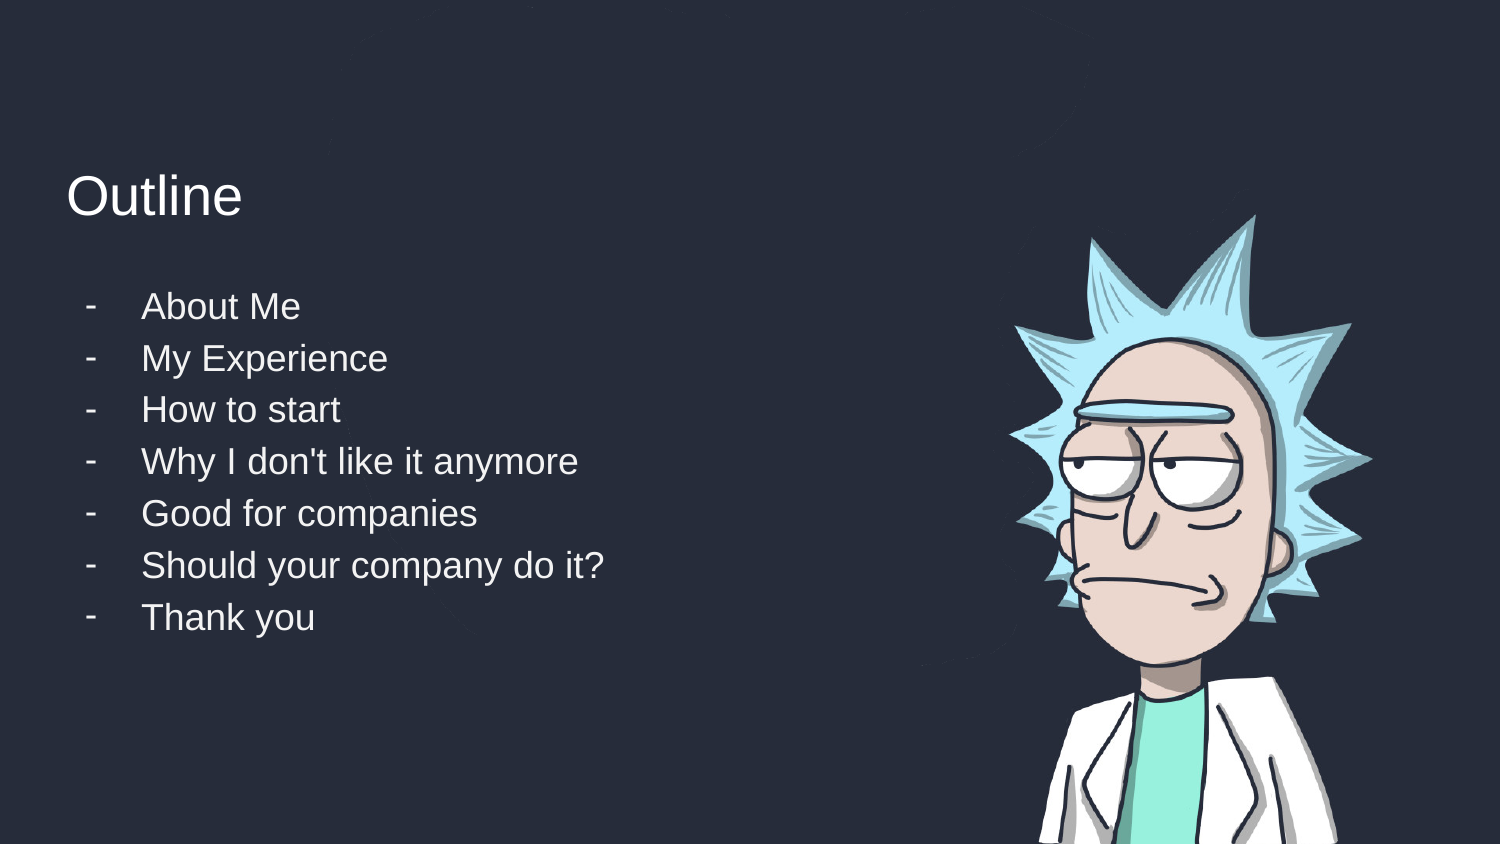

# Outline
About Me
My Experience
How to start
Why I don't like it anymore
Good for companies
Should your company do it?
Thank you